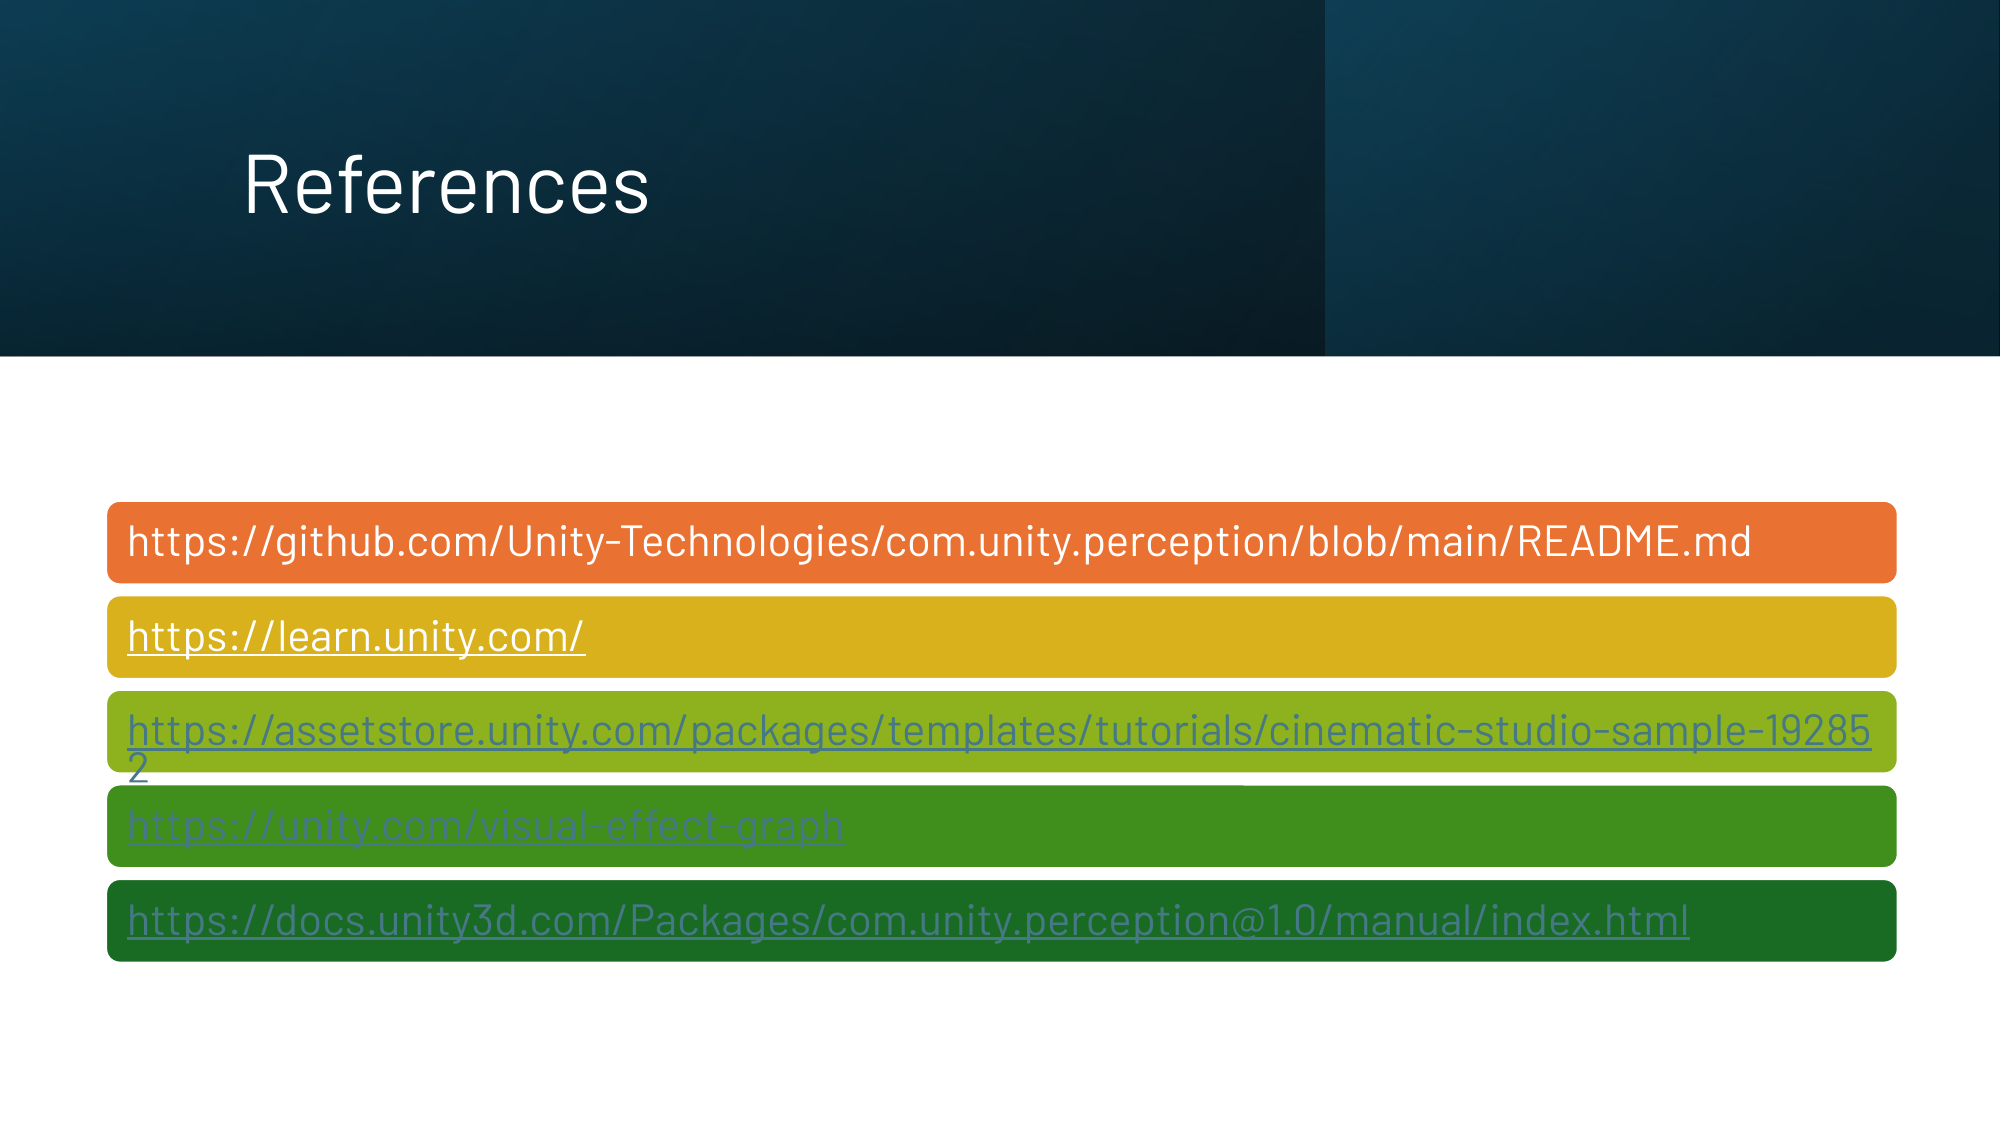

# References
https://github.com/Unity-Technologies/com.unity.perception/blob/main/README.md
https://learn.unity.com/
https://assetstore.unity.com/packages/templates/tutorials/cinematic-studio-sample-192852
https://unity.com/visual-effect-graph
https://docs.unity3d.com/Packages/com.unity.perception@1.0/manual/index.html